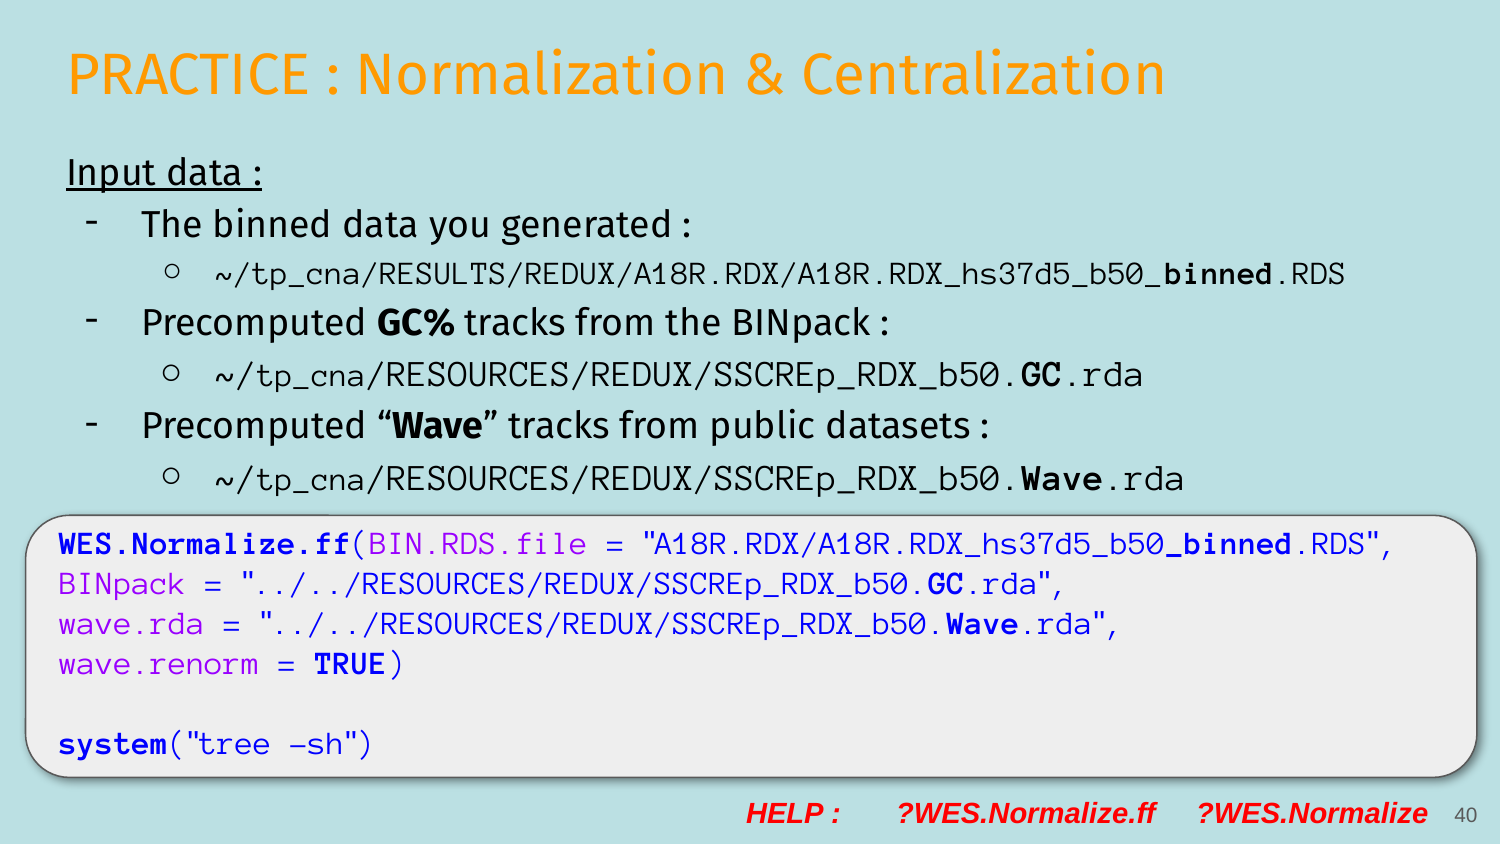

# PRACTICE : Normalization & Centralization
Input data :
The binned data you generated :
~/tp_cna/RESULTS/REDUX/A18R.RDX/A18R.RDX_hs37d5_b50_binned.RDS
Precomputed GC% tracks from the BINpack :
~/tp_cna/RESOURCES/REDUX/SSCREp_RDX_b50.GC.rda
Precomputed “Wave” tracks from public datasets :
~/tp_cna/RESOURCES/REDUX/SSCREp_RDX_b50.Wave.rda

WES.Normalize.ff(BIN.RDS.file = "A18R.RDX/A18R.RDX_hs37d5_b50_binned.RDS", BINpack = "../../RESOURCES/REDUX/SSCREp_RDX_b50.GC.rda",
wave.rda = "../../RESOURCES/REDUX/SSCREp_RDX_b50.Wave.rda",
wave.renorm = TRUE)

system("tree -sh")

40
HELP :	?WES.Normalize.ff	?WES.Normalize